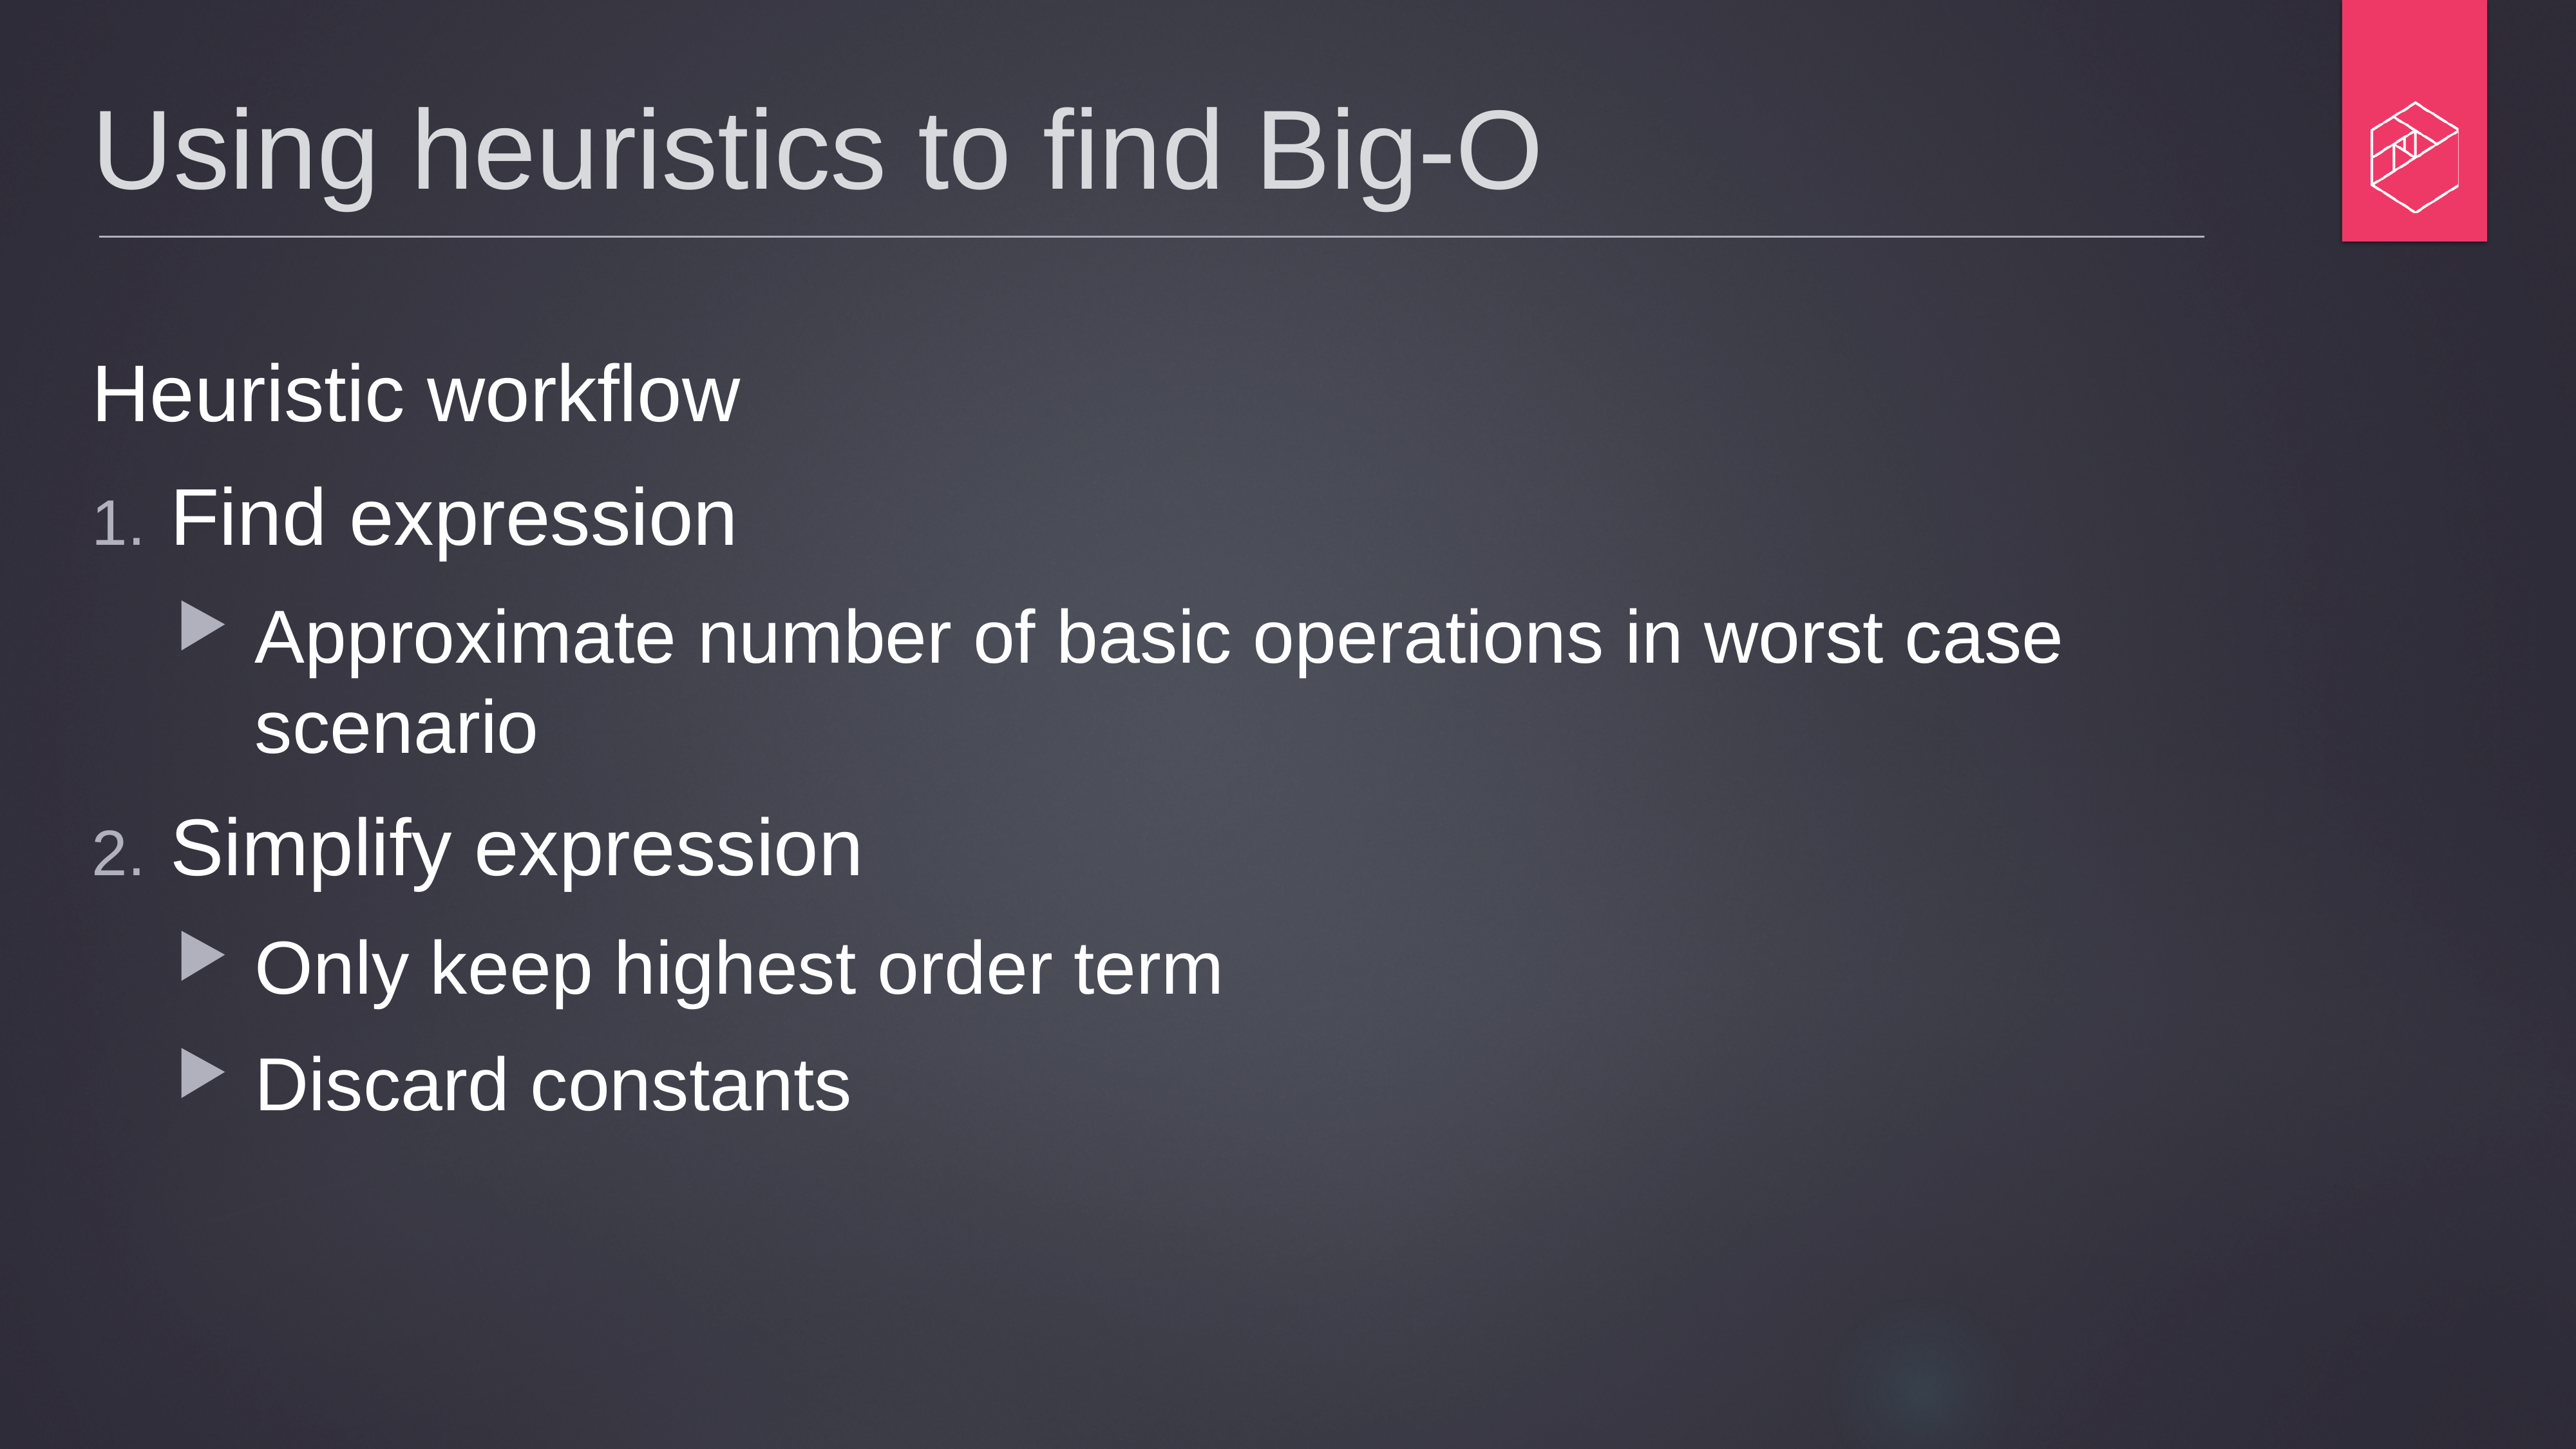

# Using heuristics to find Big-O
Heuristic workflow
Find expression
Approximate number of basic operations in worst case scenario
Simplify expression
Only keep highest order term
Discard constants